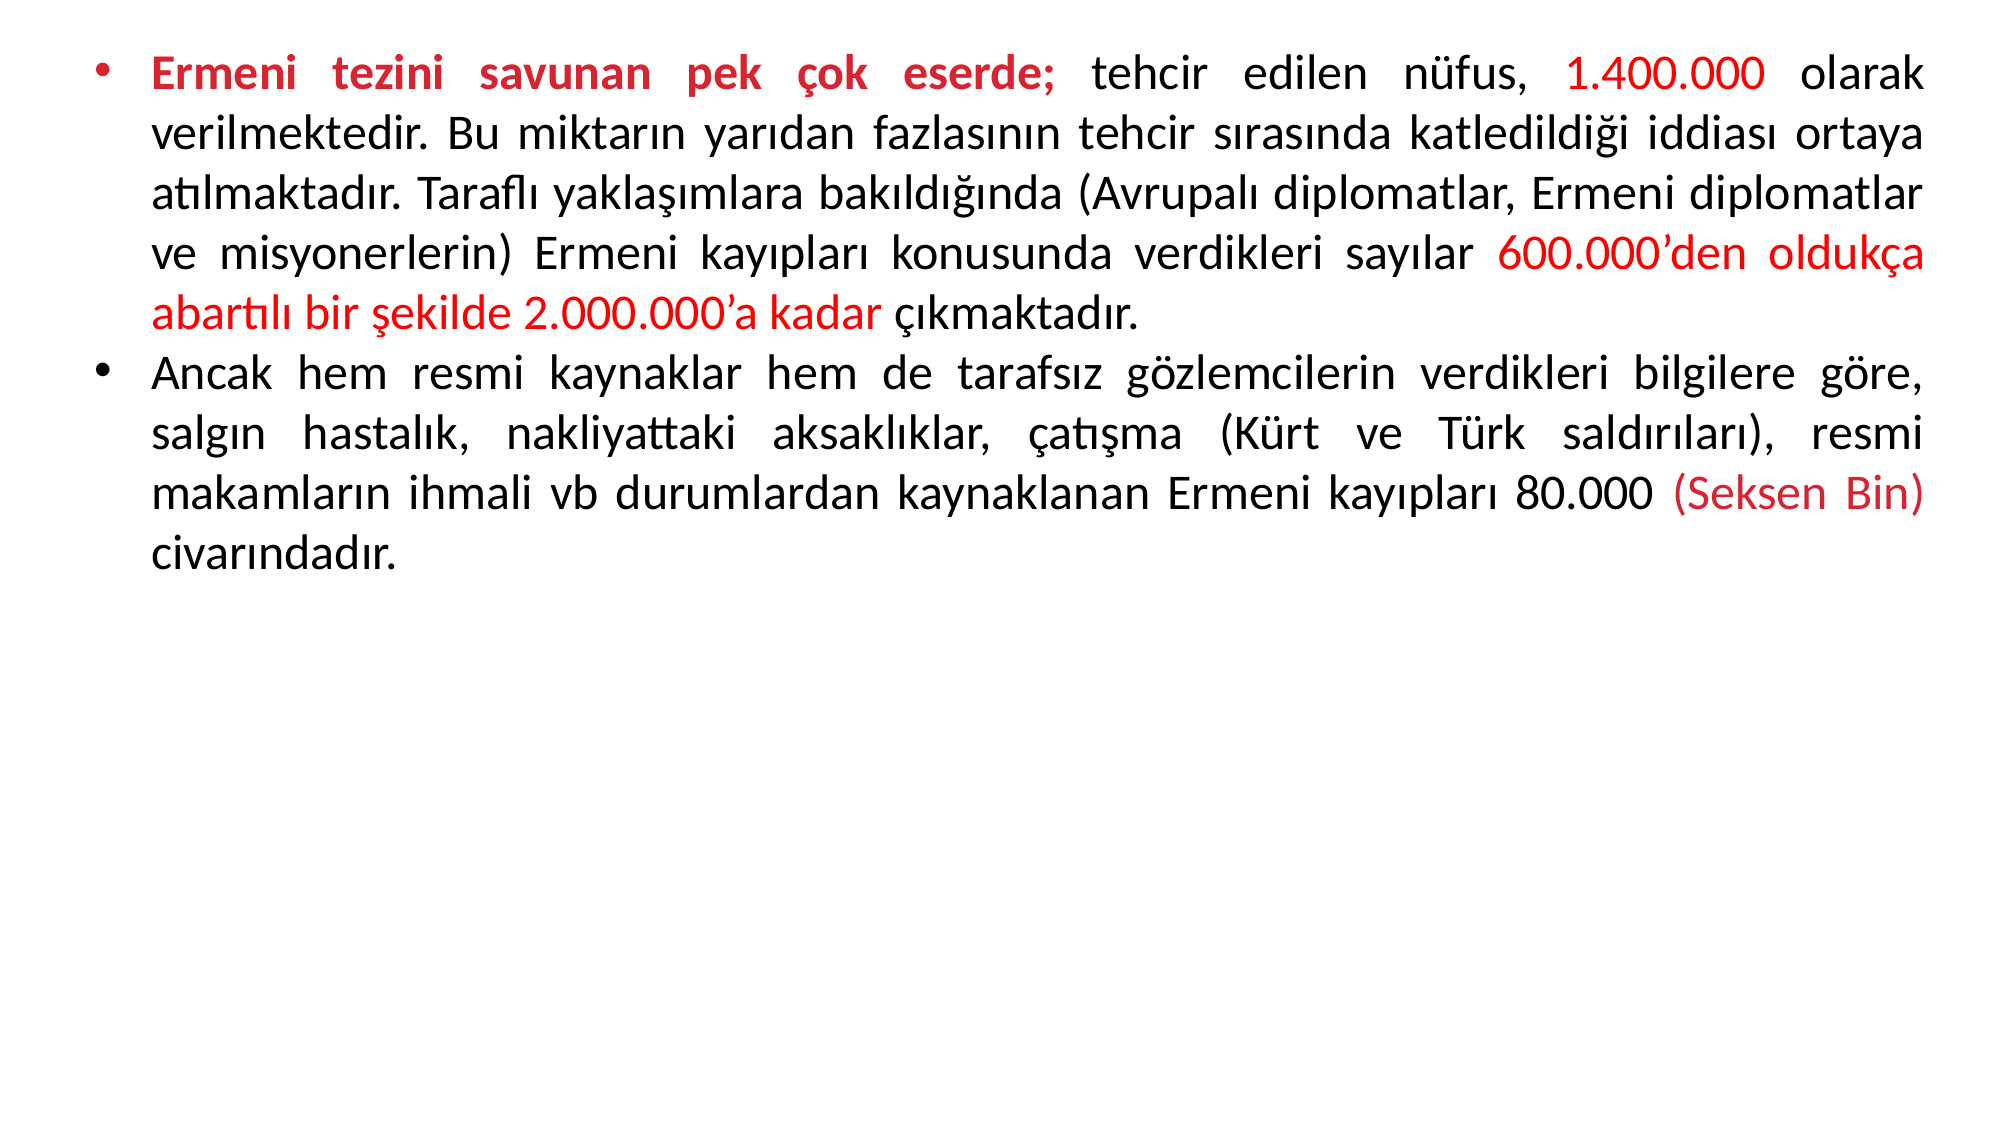

Ermeni tezini savunan pek çok eserde; tehcir edilen nüfus, 1.400.000 olarak verilmektedir. Bu miktarın yarıdan fazlasının tehcir sırasında katledildiği iddiası ortaya atılmaktadır. Taraflı yaklaşımlara bakıldığında (Avrupalı diplomatlar, Ermeni diplomatlar ve misyonerlerin) Ermeni kayıpları konusunda verdikleri sayılar 600.000’den oldukça abartılı bir şekilde 2.000.000’a kadar çıkmaktadır.
Ancak hem resmi kaynaklar hem de tarafsız gözlemcilerin verdikleri bilgilere göre, salgın hastalık, nakliyattaki aksaklıklar, çatışma (Kürt ve Türk saldırıları), resmi makamların ihmali vb durumlardan kaynaklanan Ermeni kayıpları 80.000 (Seksen Bin) civarındadır.